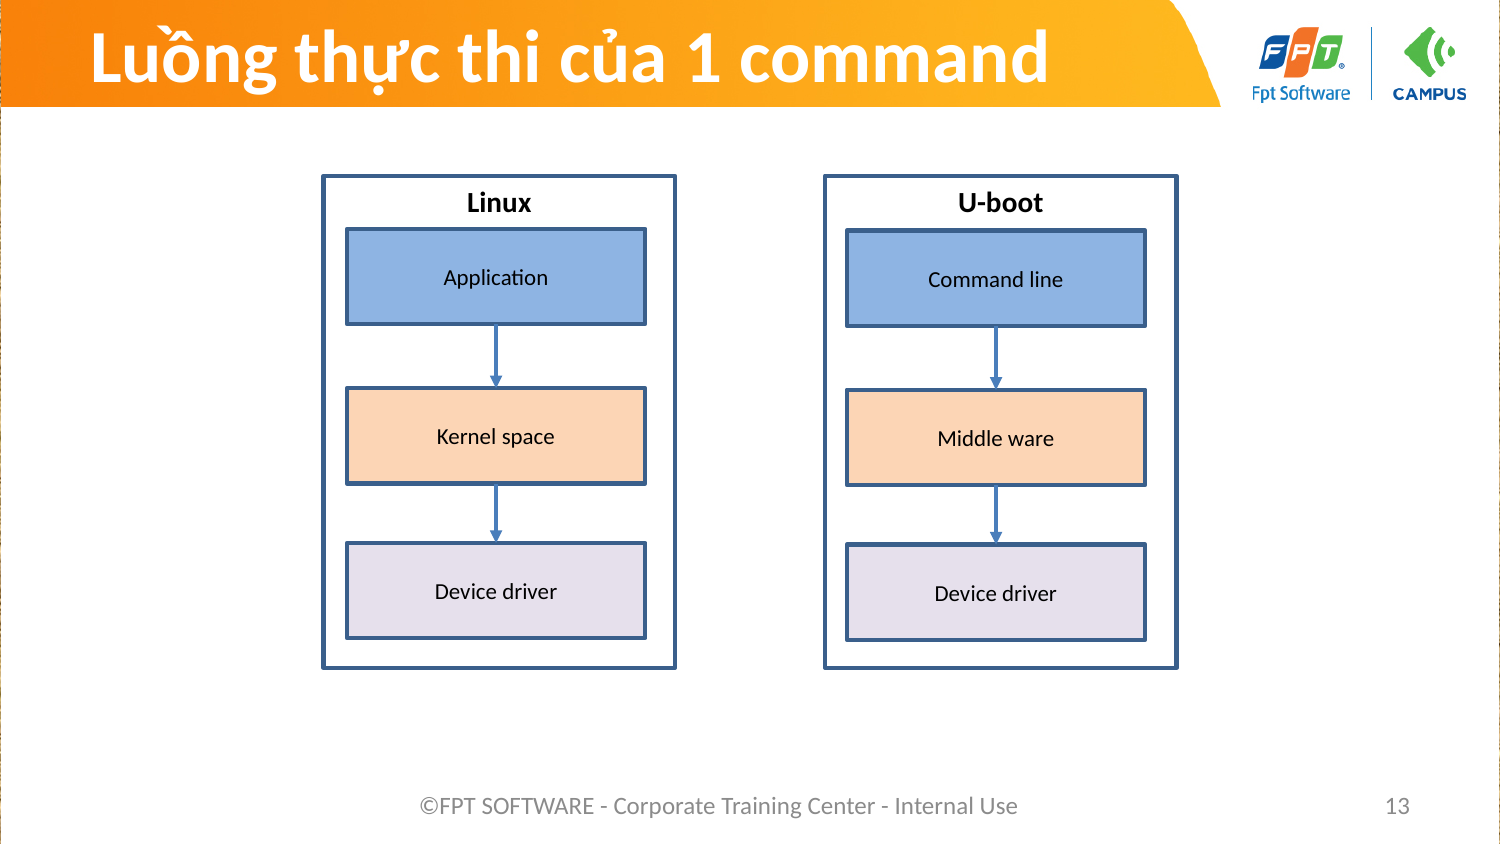

# Luồng thực thi của 1 command

Linux
U-boot
Application
Command line
Kernel space
Middle ware
Device driver
Device driver
©FPT SOFTWARE - Corporate Training Center - Internal Use
13